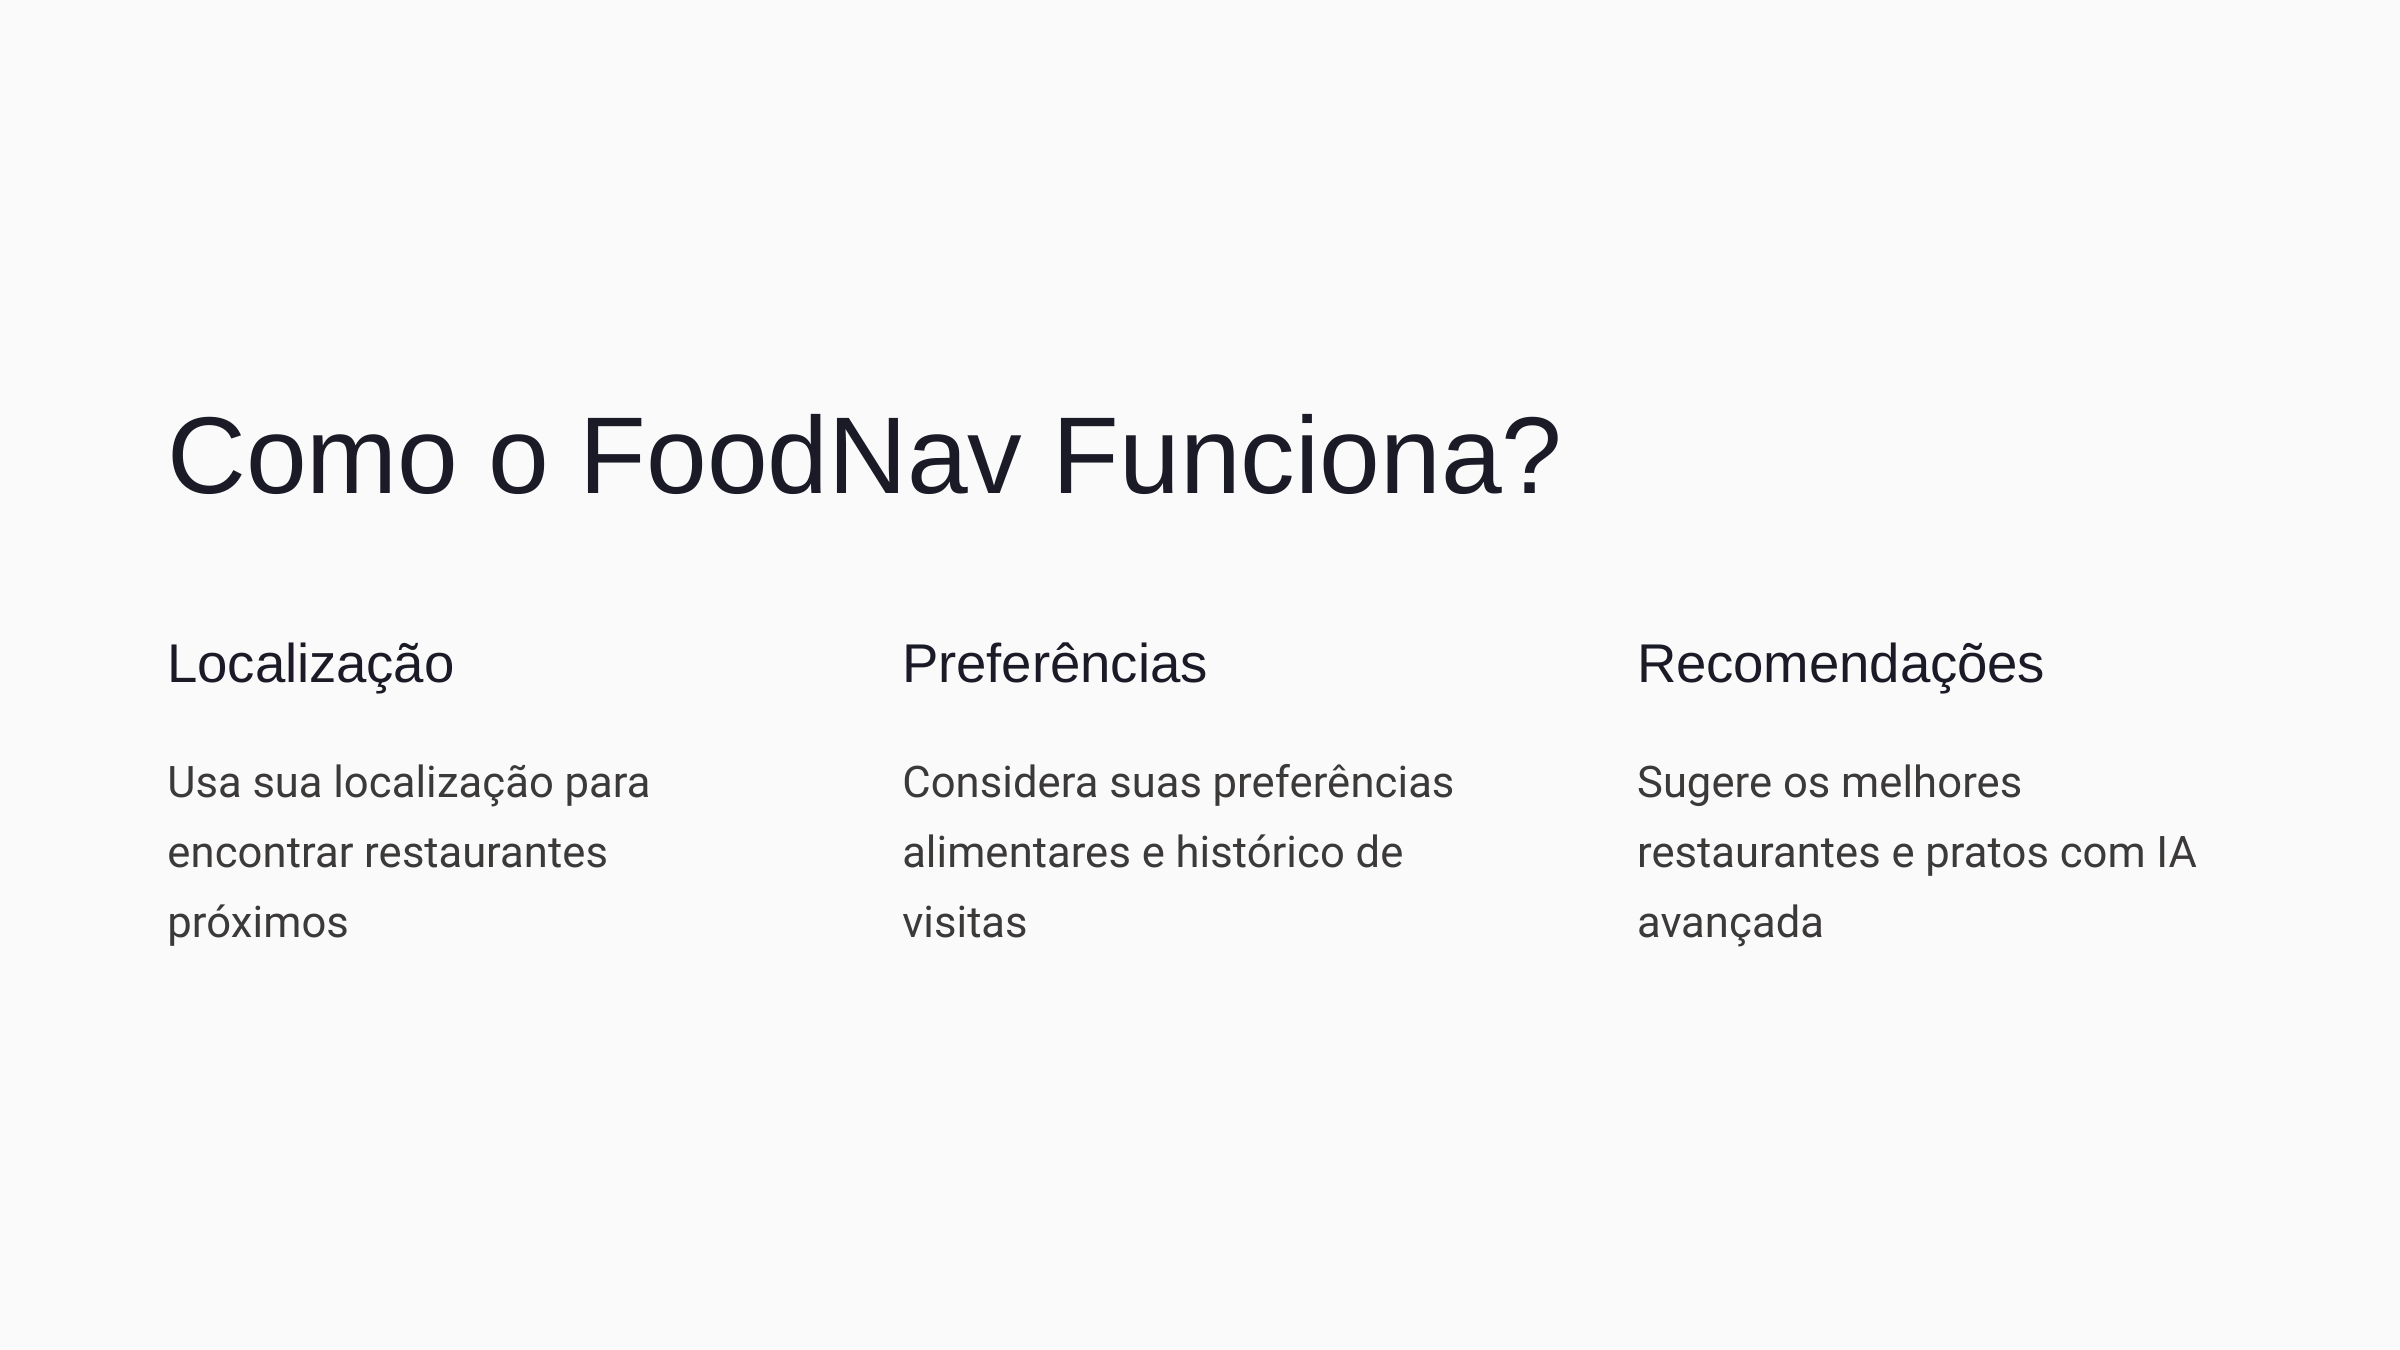

Como o FoodNav Funciona?
Localização
Preferências
Recomendações
Usa sua localização para encontrar restaurantes próximos
Considera suas preferências alimentares e histórico de visitas
Sugere os melhores restaurantes e pratos com IA avançada